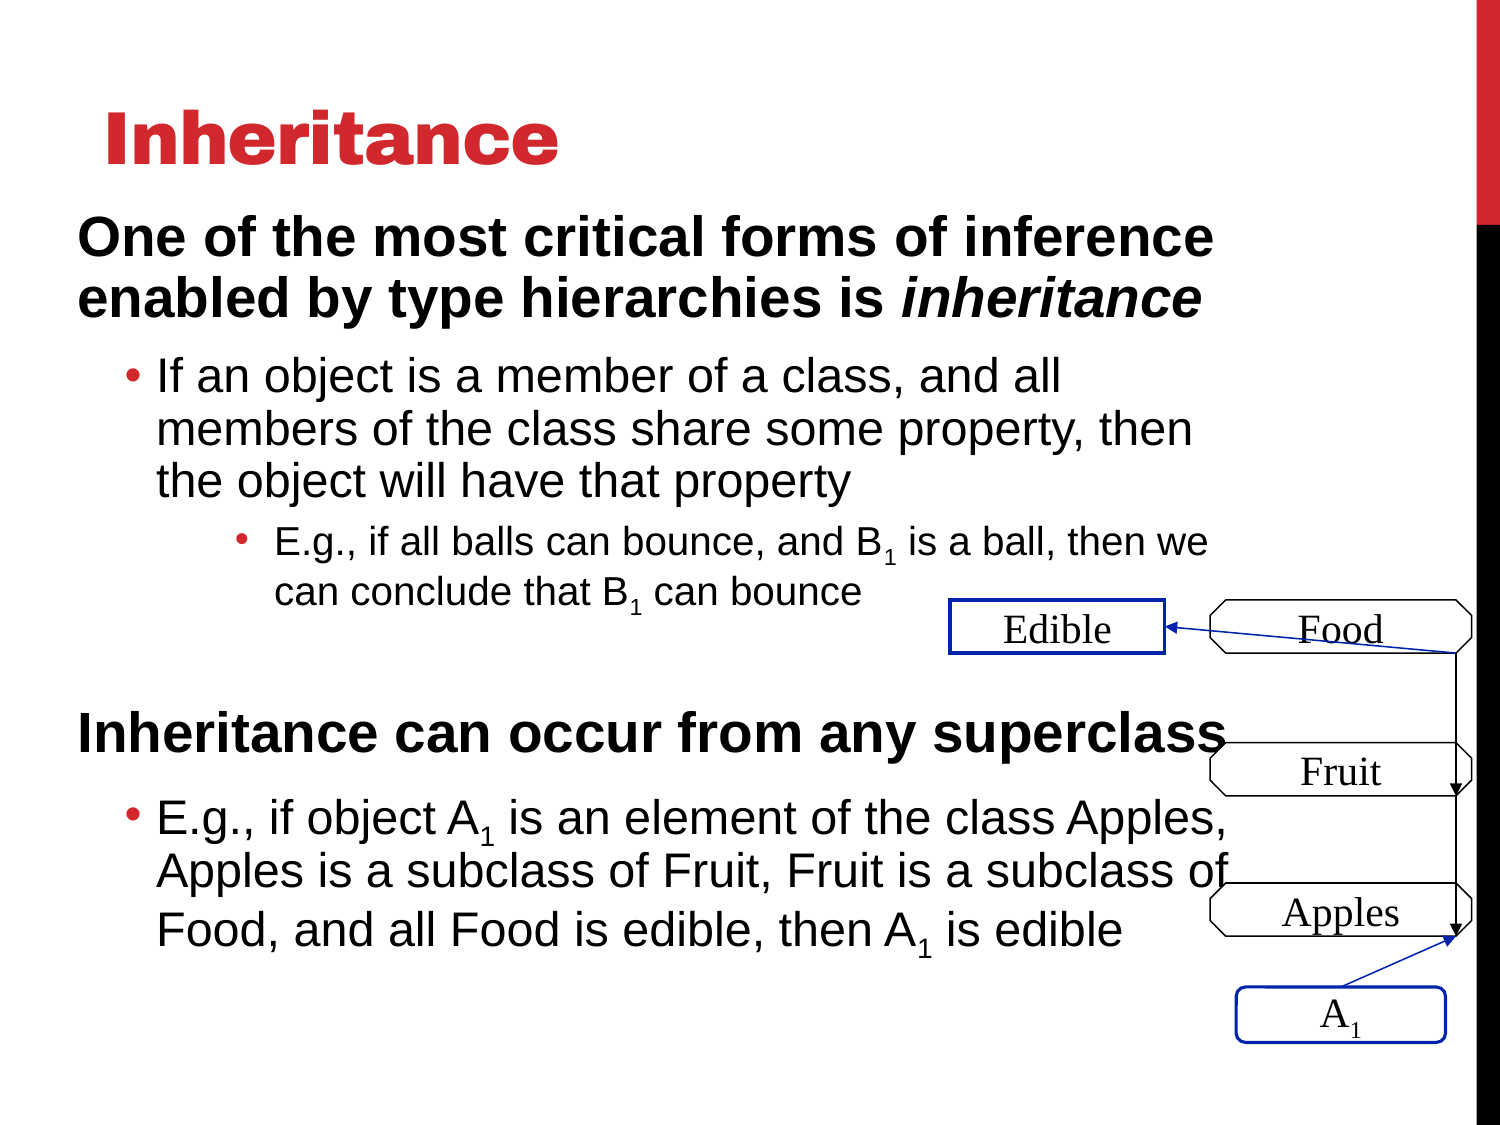

# Inheritance
One of the most critical forms of inference enabled by type hierarchies is inheritance
If an object is a member of a class, and all members of the class share some property, then the object will have that property
E.g., if all balls can bounce, and B1 is a ball, then we can conclude that B1 can bounce

Inheritance can occur from any superclass
E.g., if object A1 is an element of the class Apples, Apples is a subclass of Fruit, Fruit is a subclass of Food, and all Food is edible, then A1 is edible
Edible
Food
Fruit
Apples
A1